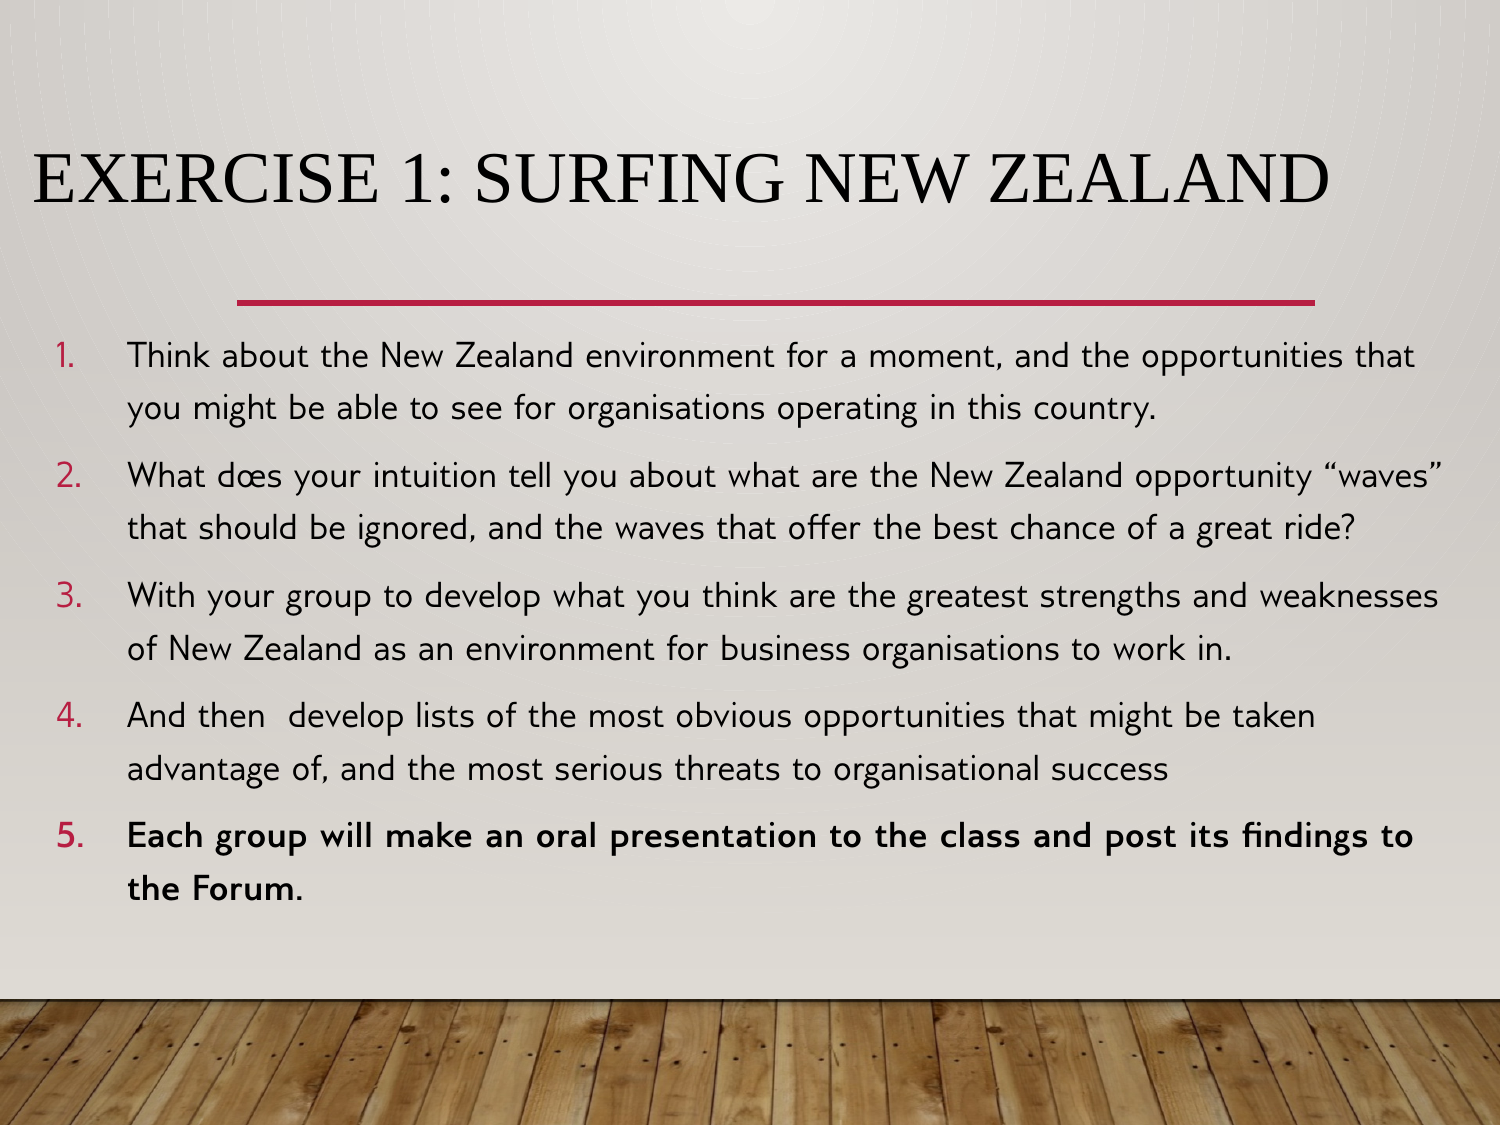

# Exercise 1: Surfing New Zealand
Think about the New Zealand environment for a moment, and the opportunities that you might be able to see for organisations operating in this country.
What does your intuition tell you about what are the New Zealand opportunity “waves” that should be ignored, and the waves that offer the best chance of a great ride?
With your group to develop what you think are the greatest strengths and weaknesses of New Zealand as an environment for business organisations to work in.
And then  develop lists of the most obvious opportunities that might be taken advantage of, and the most serious threats to organisational success
Each group will make an oral presentation to the class and post its findings to the Forum.